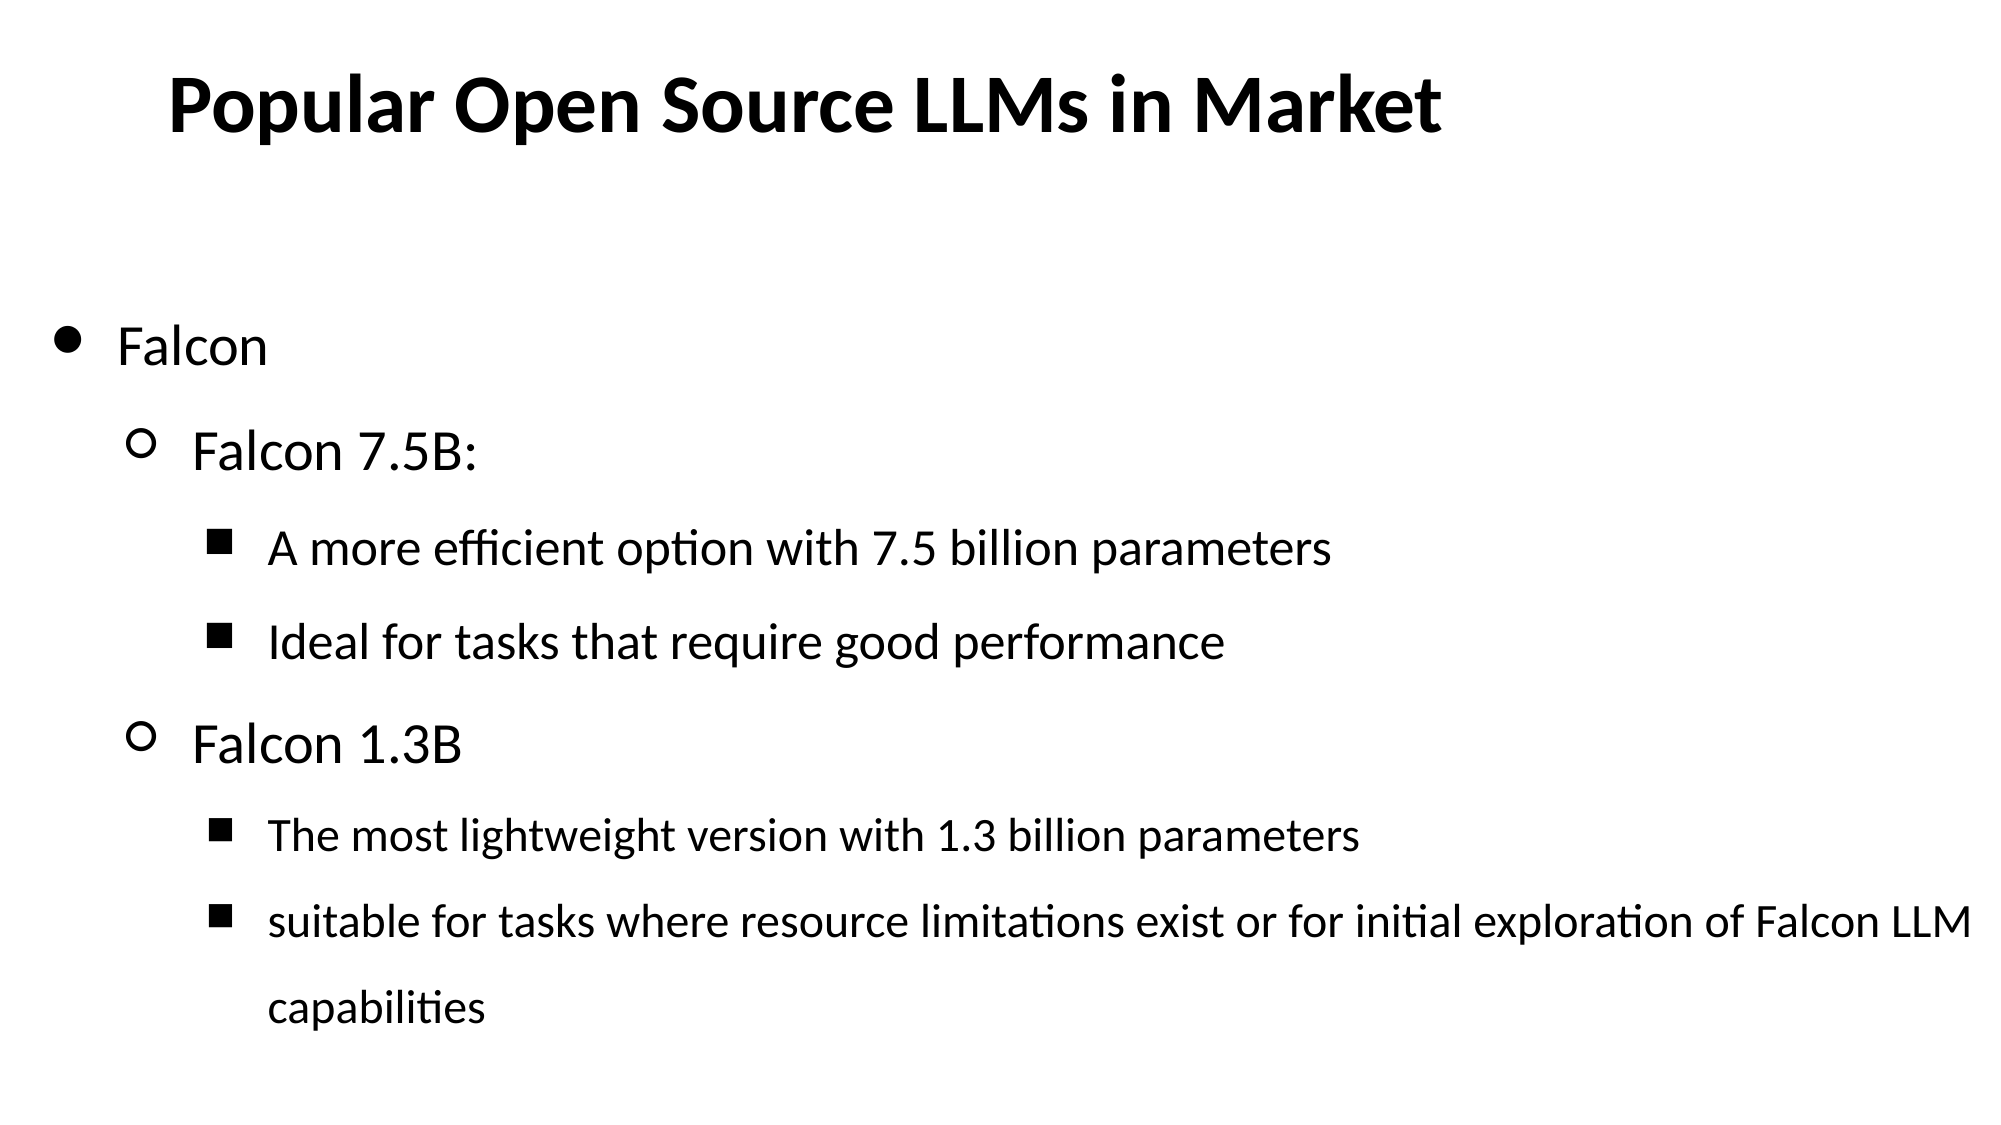

Popular Open Source LLMs in Market
Falcon
Falcon 7.5B:
A more efficient option with 7.5 billion parameters
Ideal for tasks that require good performance
Falcon 1.3B
The most lightweight version with 1.3 billion parameters
suitable for tasks where resource limitations exist or for initial exploration of Falcon LLM capabilities